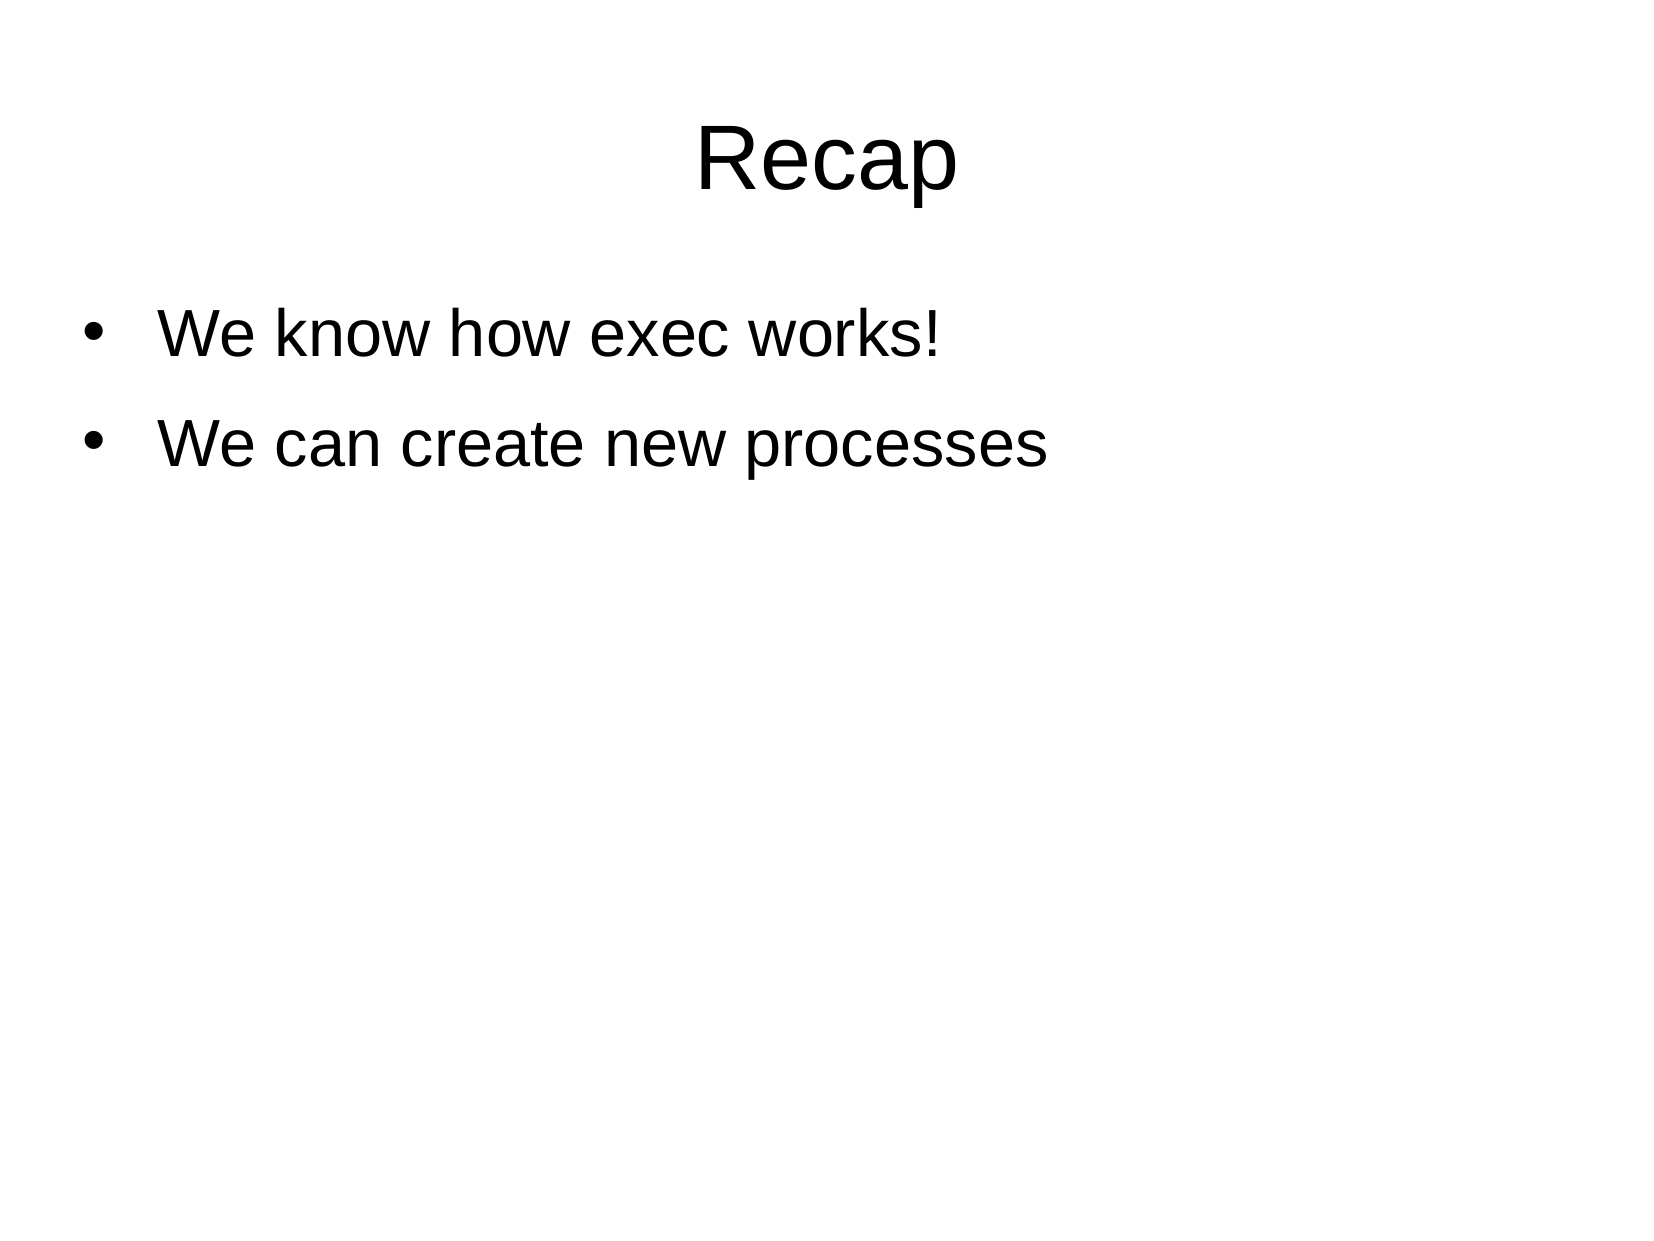

Recap
We know how exec works!
We can create new processes